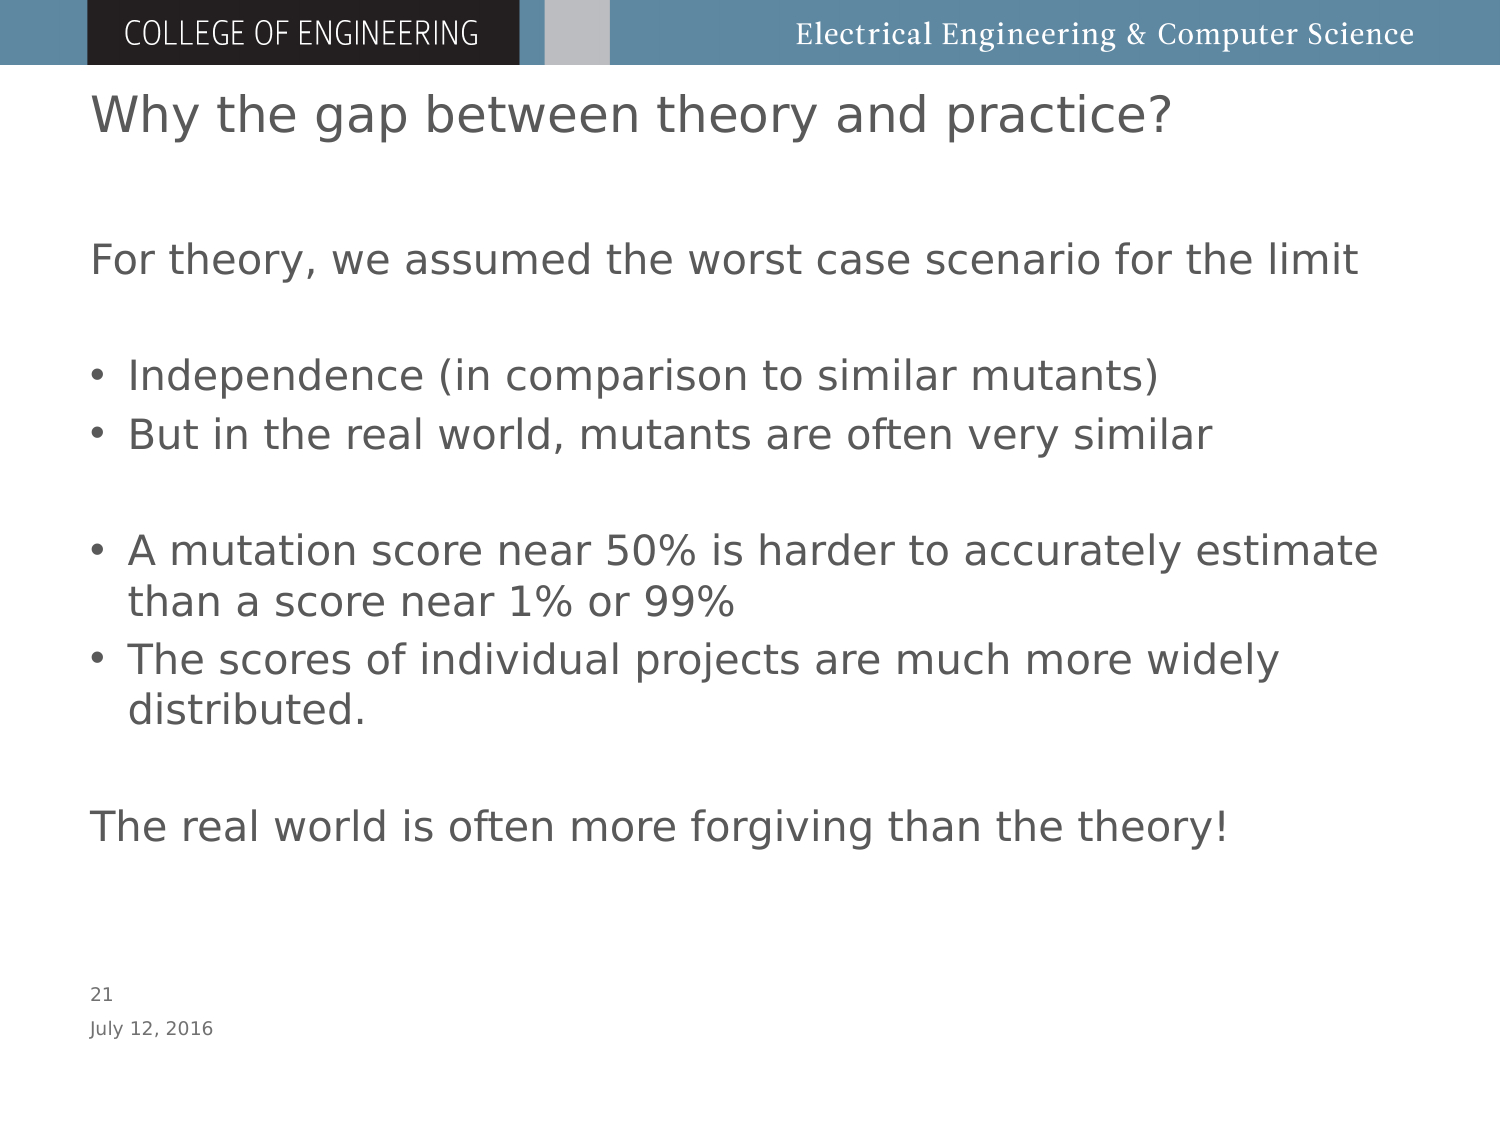

# Why the gap between theory and practice?
For theory, we assumed the worst case scenario for the limit

Independence (in comparison to similar mutants)
But in the real world, mutants are often very similar

A mutation score near 50% is harder to accurately estimate than a score near 1% or 99%
The scores of individual projects are much more widely distributed.

The real world is often more forgiving than the theory!

21
July 12, 2016